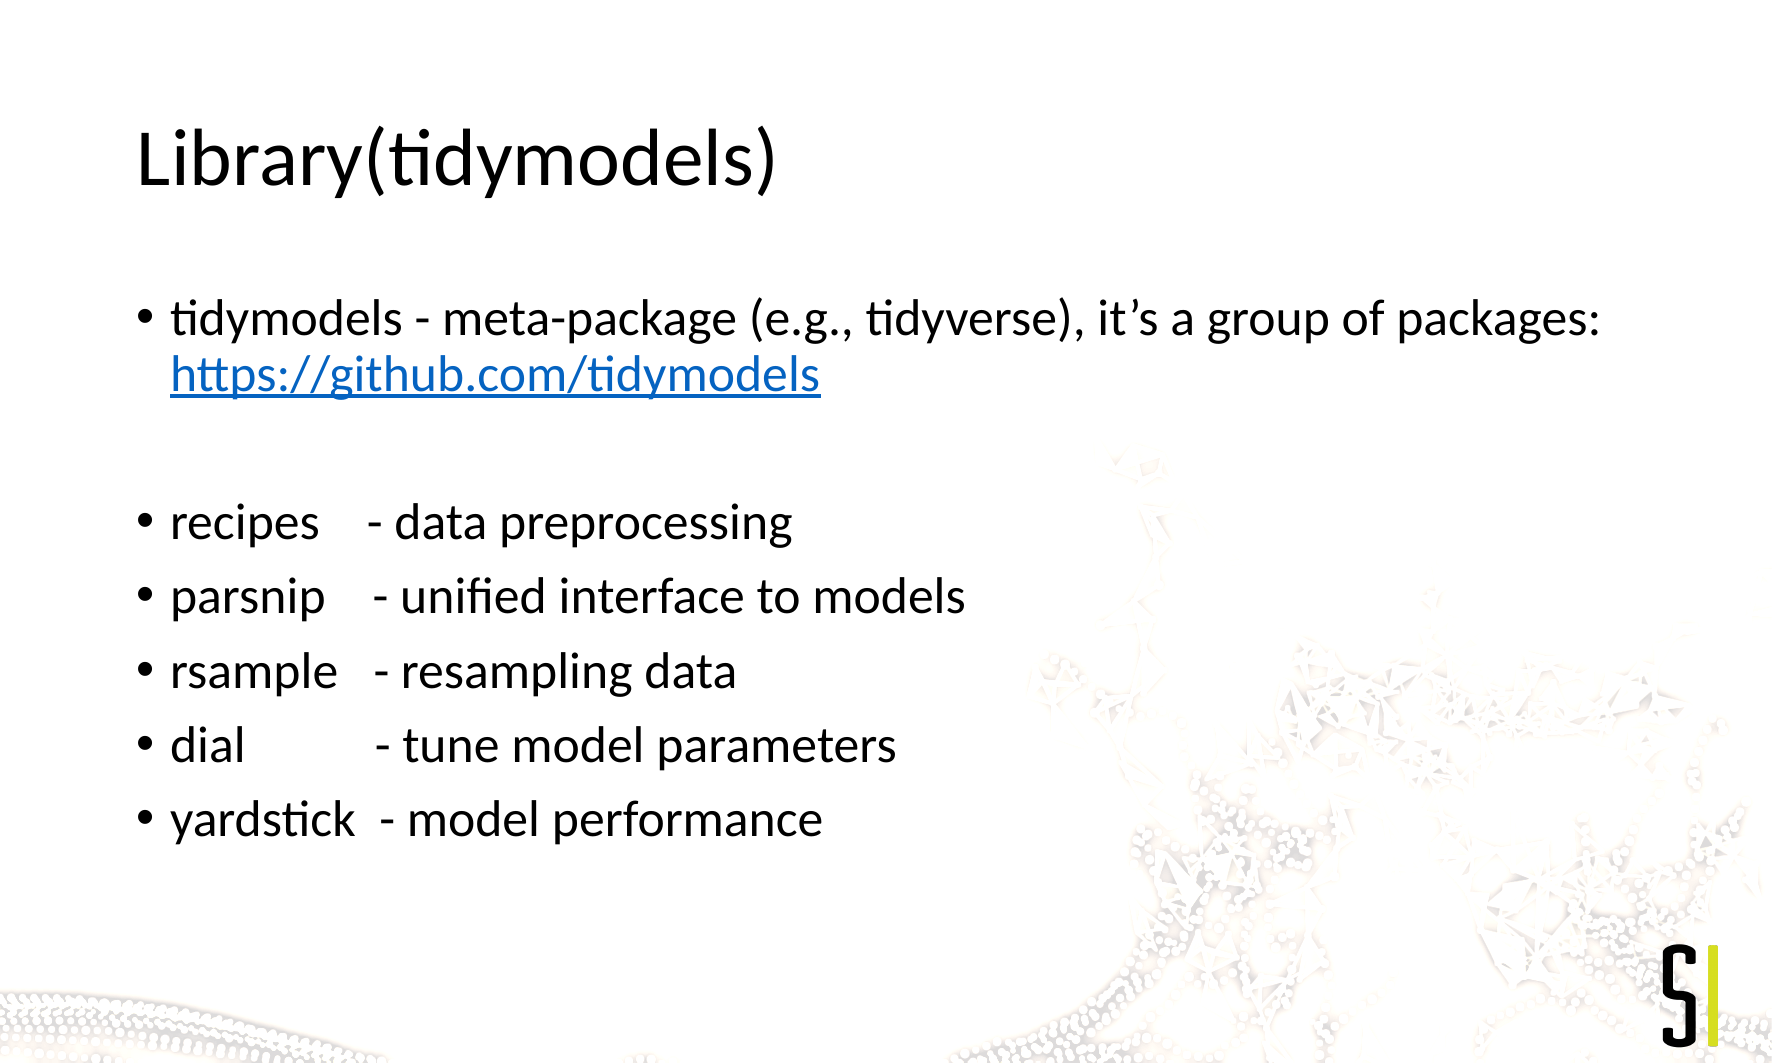

# Library(tidymodels)
tidymodels - meta-package (e.g., tidyverse), it’s a group of packages: https://github.com/tidymodels

recipes    - data preprocessing
parsnip    - unified interface to models
rsample   - resampling data
dial           - tune model parameters
yardstick  - model performance